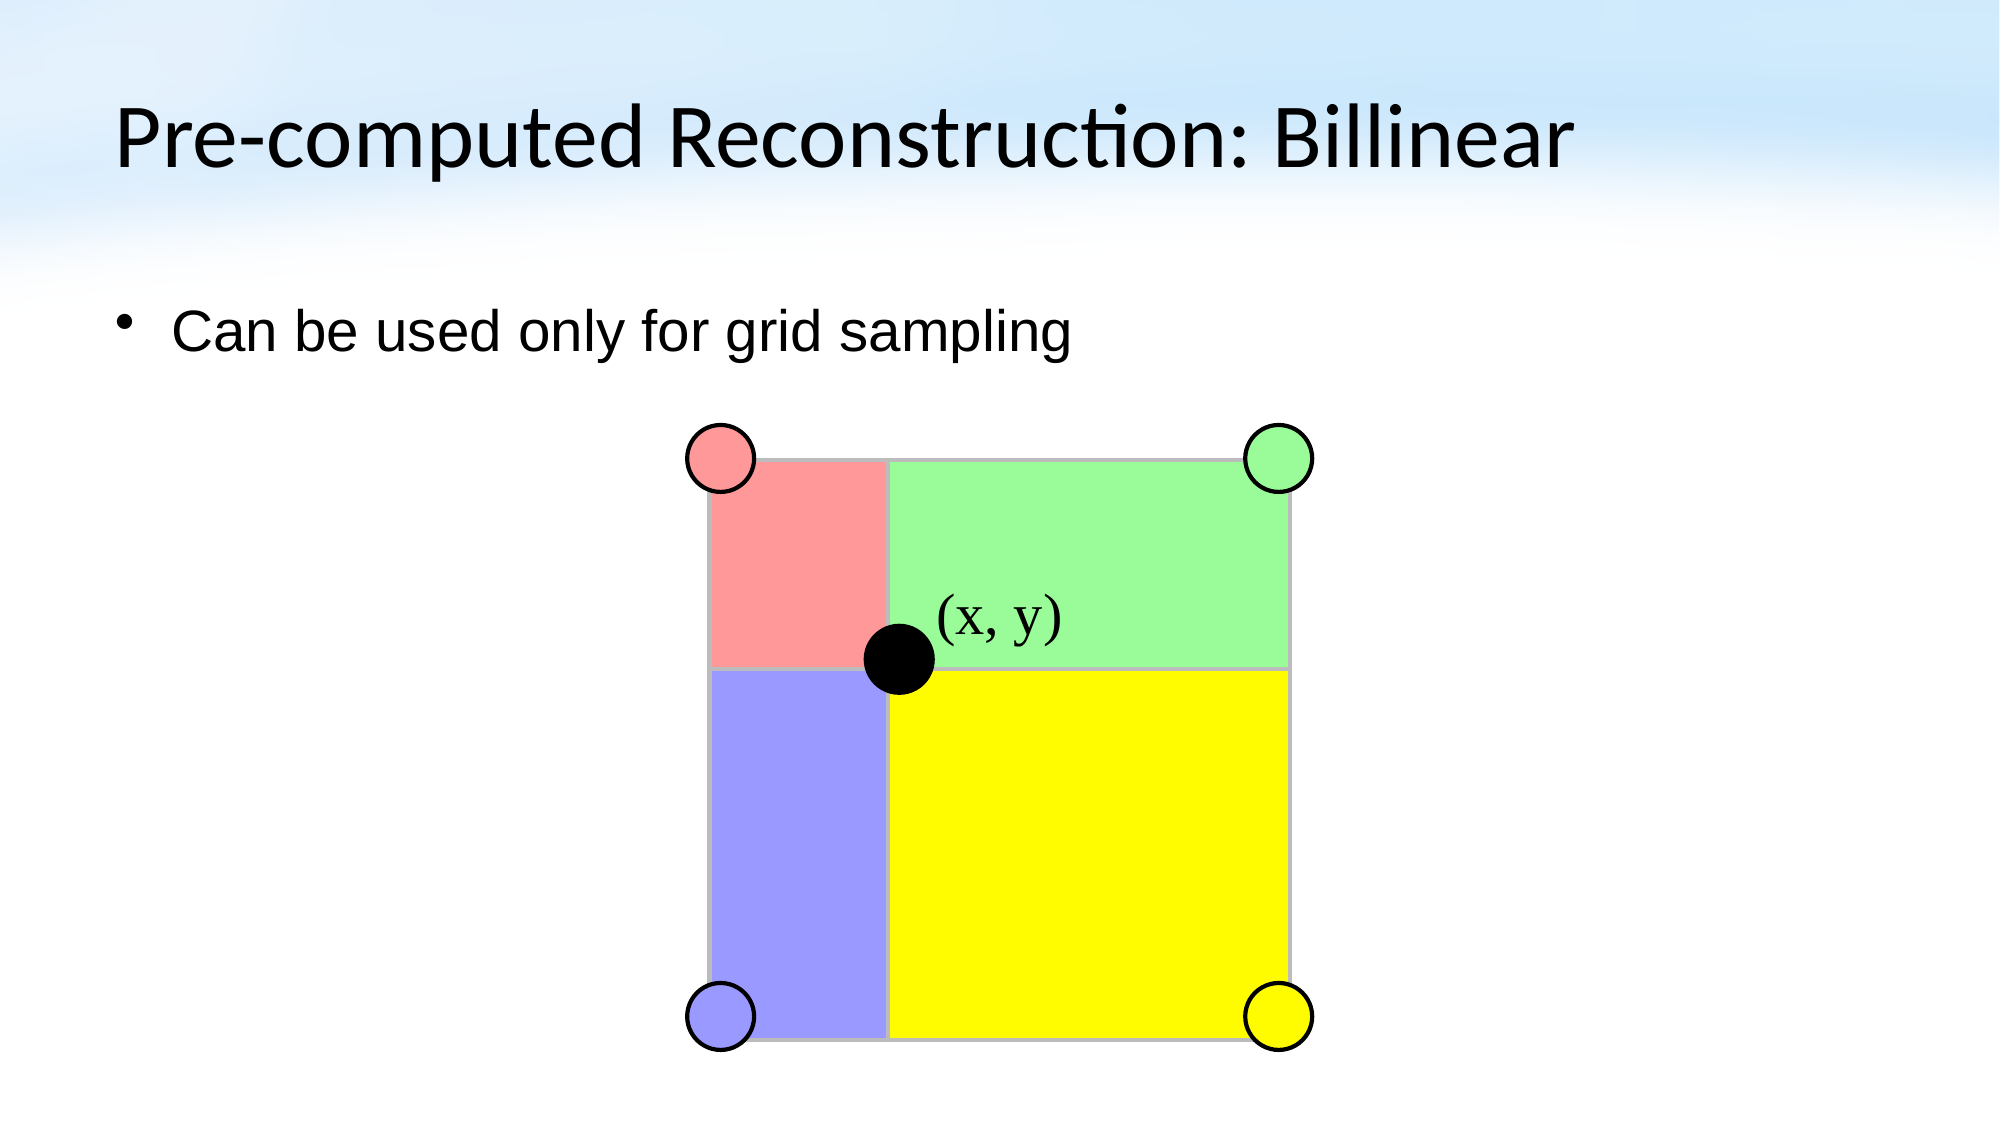

# Pre-computed Reconstruction: Billinear
Can be used only for grid sampling

(x, y)